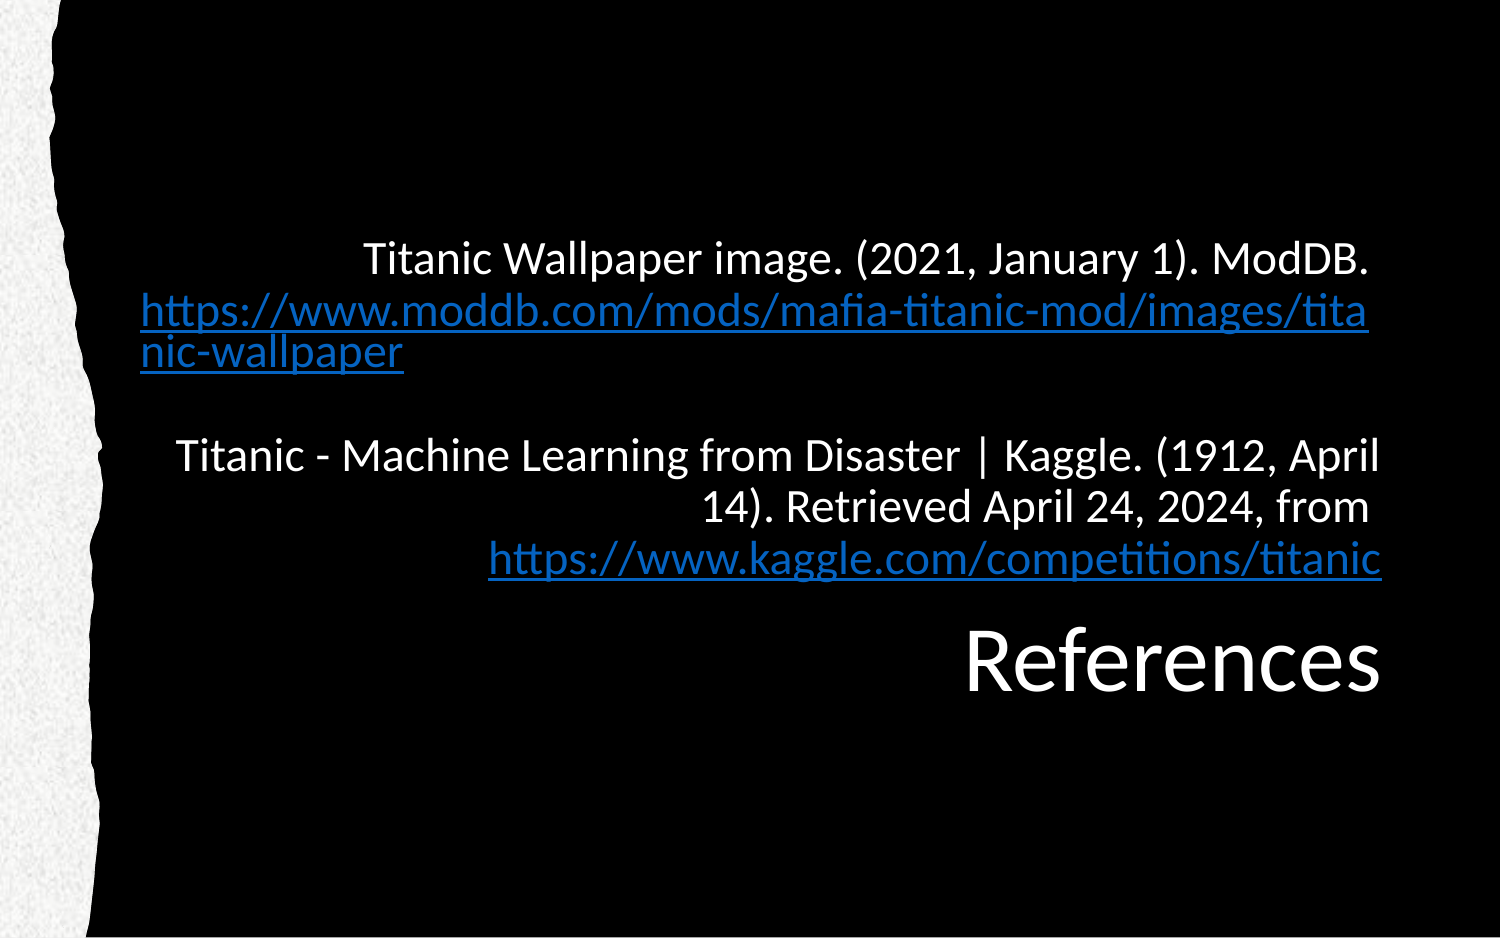

# Titanic Wallpaper image. (2021, January 1). ModDB. https://www.moddb.com/mods/mafia-titanic-mod/images/titanic-wallpaper Titanic - Machine Learning from Disaster | Kaggle. (1912, April 14). Retrieved April 24, 2024, from https://www.kaggle.com/competitions/titanic

References